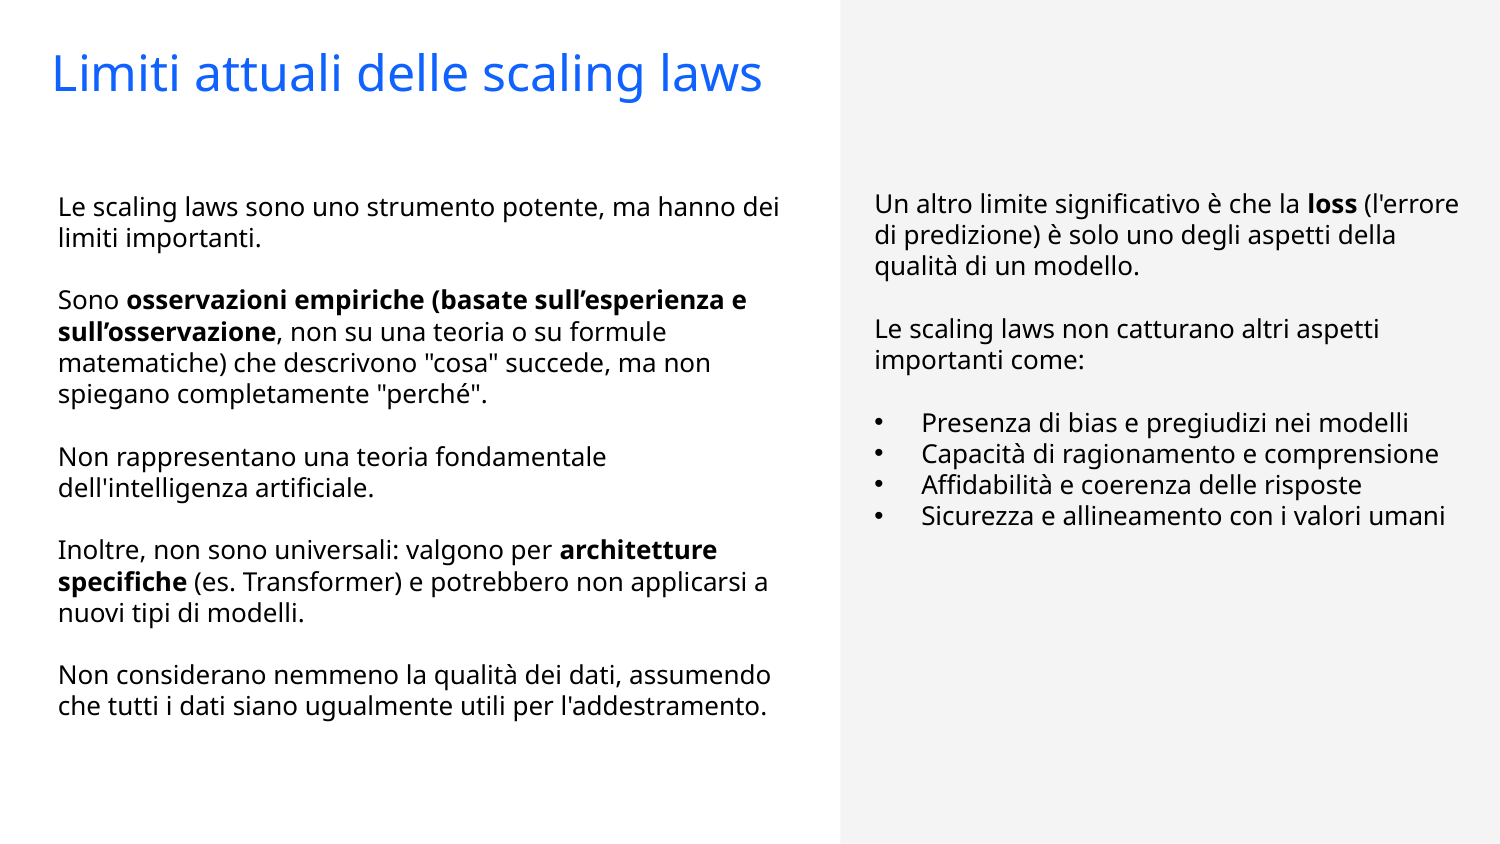

Limiti attuali delle scaling laws
Le scaling laws sono uno strumento potente, ma hanno dei limiti importanti.

Sono osservazioni empiriche (basate sull’esperienza e sull’osservazione, non su una teoria o su formule matematiche) che descrivono "cosa" succede, ma non spiegano completamente "perché".

Non rappresentano una teoria fondamentale dell'intelligenza artificiale.

Inoltre, non sono universali: valgono per architetture specifiche (es. Transformer) e potrebbero non applicarsi a nuovi tipi di modelli.

Non considerano nemmeno la qualità dei dati, assumendo che tutti i dati siano ugualmente utili per l'addestramento.

Un altro limite significativo è che la loss (l'errore di predizione) è solo uno degli aspetti della qualità di un modello.

Le scaling laws non catturano altri aspetti importanti come:

Presenza di bias e pregiudizi nei modelli
Capacità di ragionamento e comprensione
Affidabilità e coerenza delle risposte
Sicurezza e allineamento con i valori umani